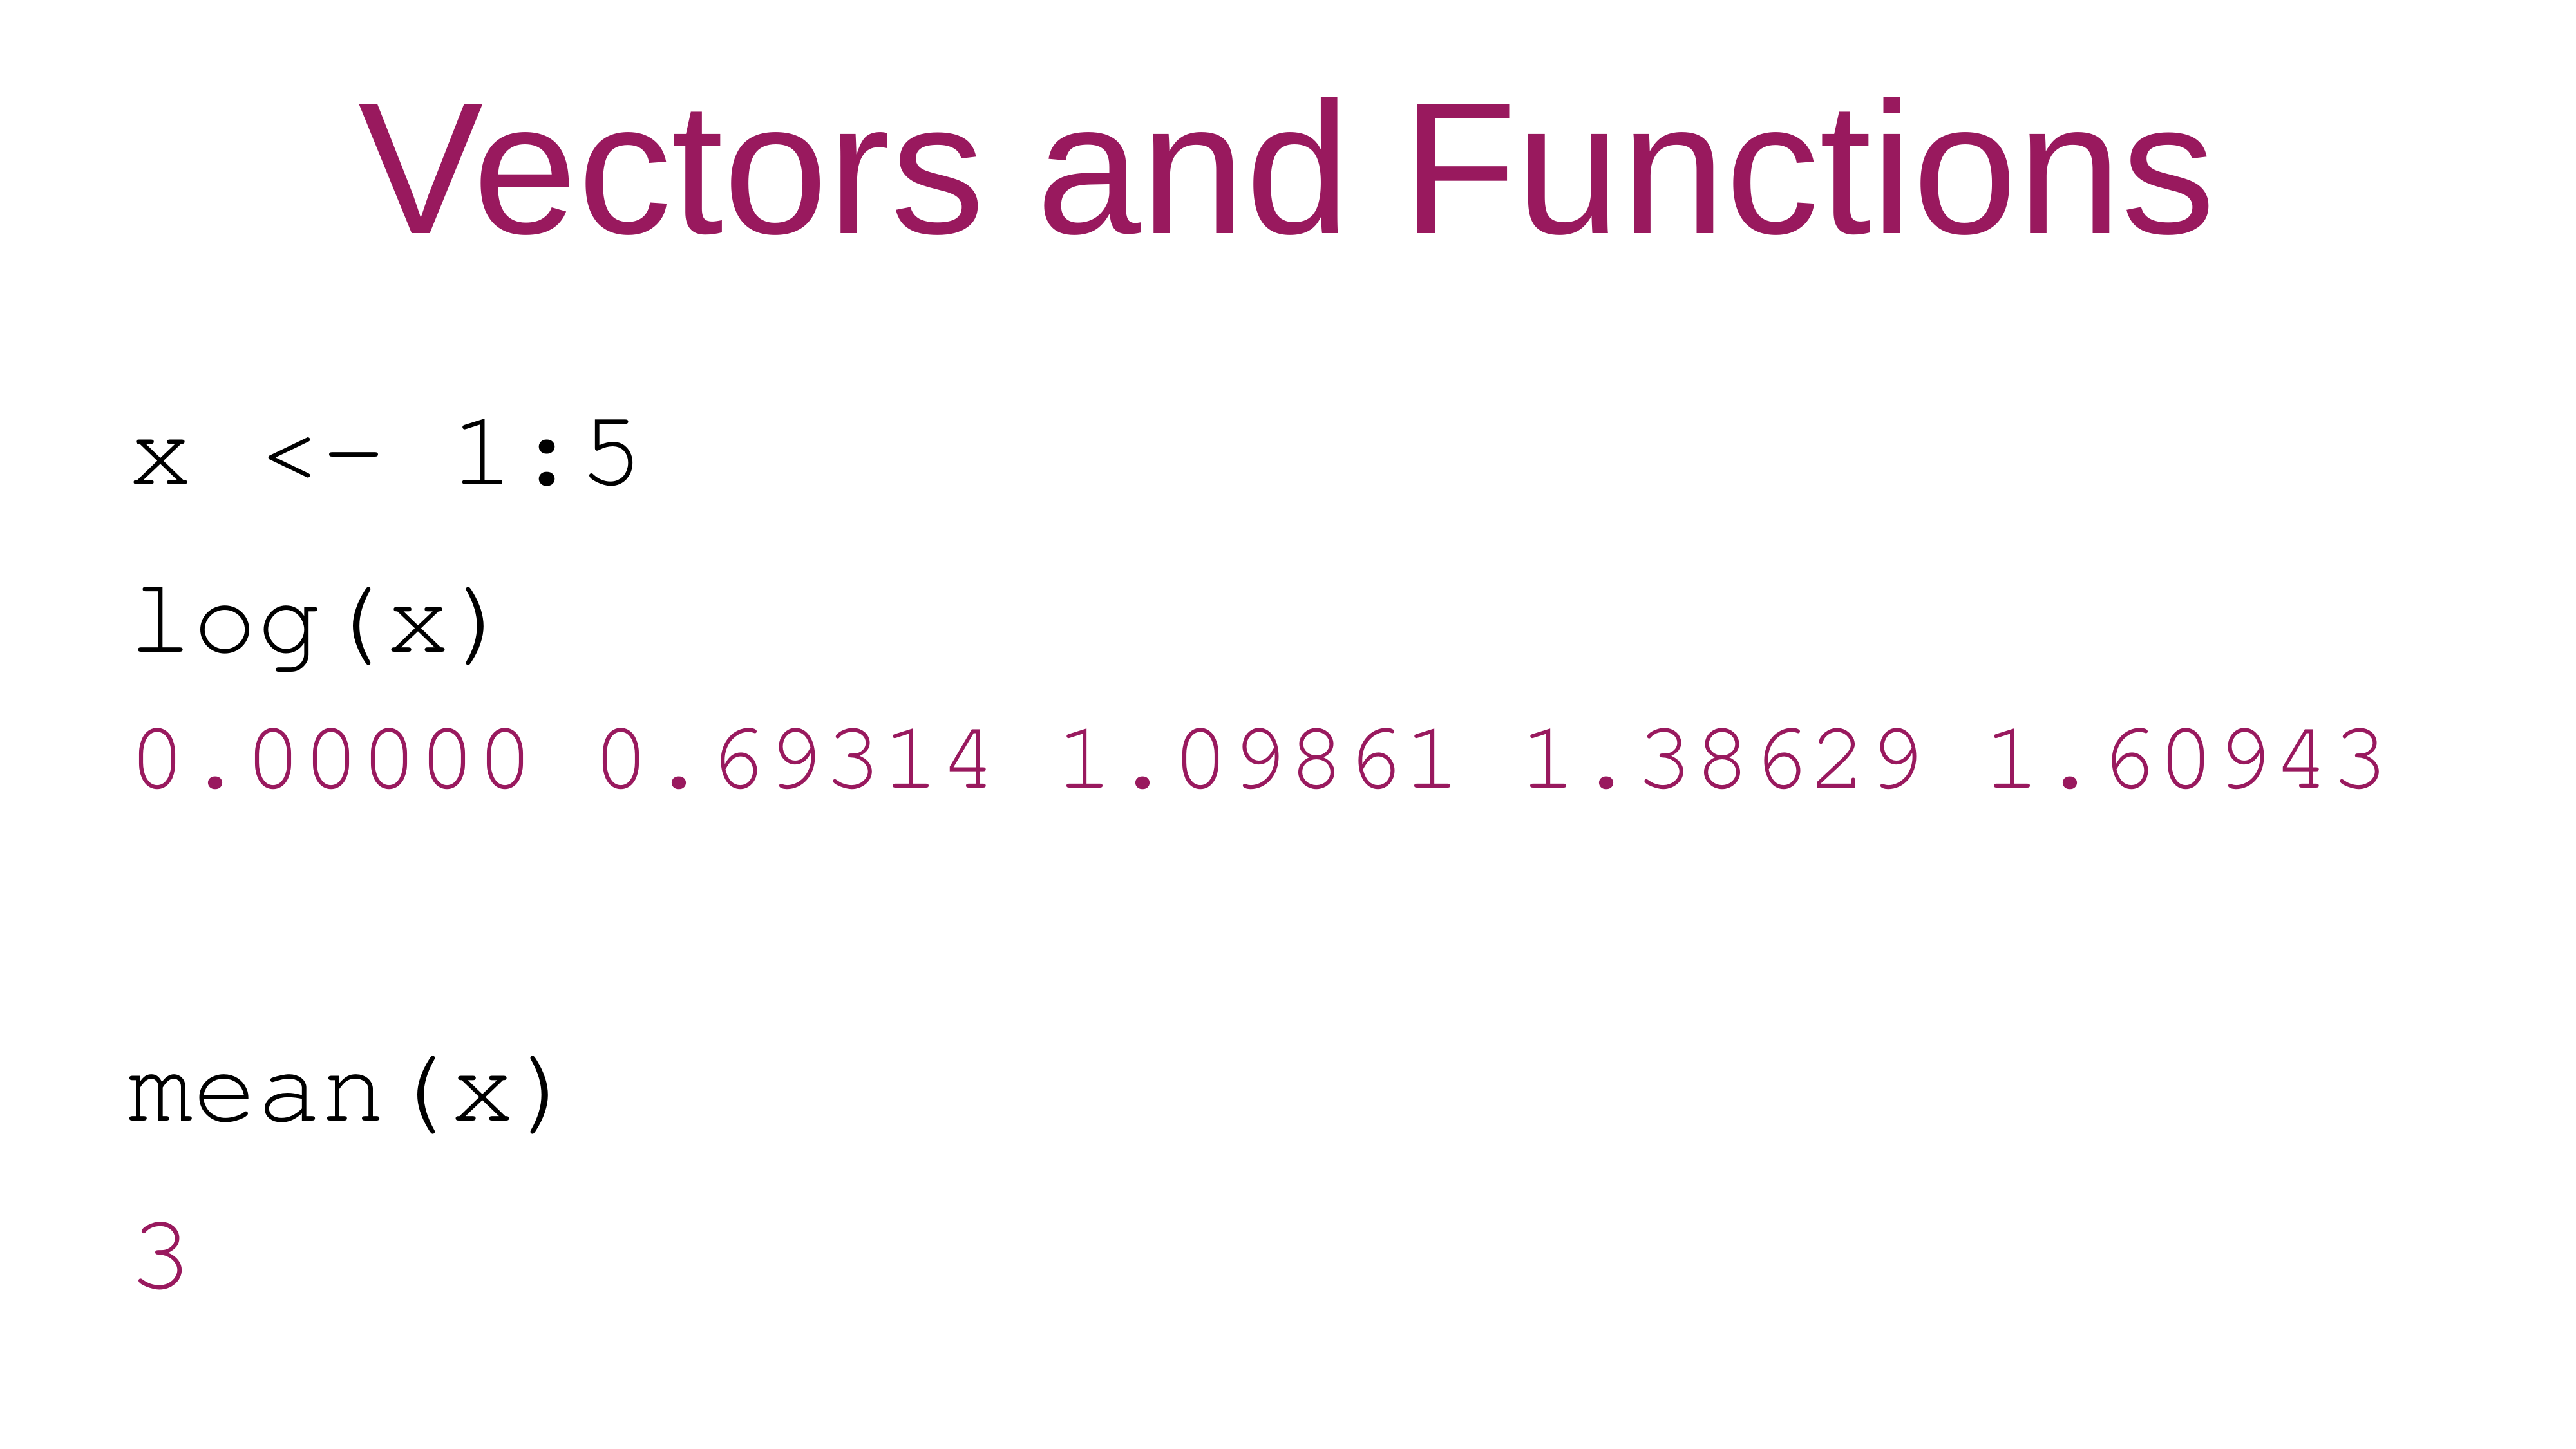

Vectors and Functions
x <- 1:5
log(x)
0.00000 0.69314 1.09861 1.38629 1.60943

mean(x)
3